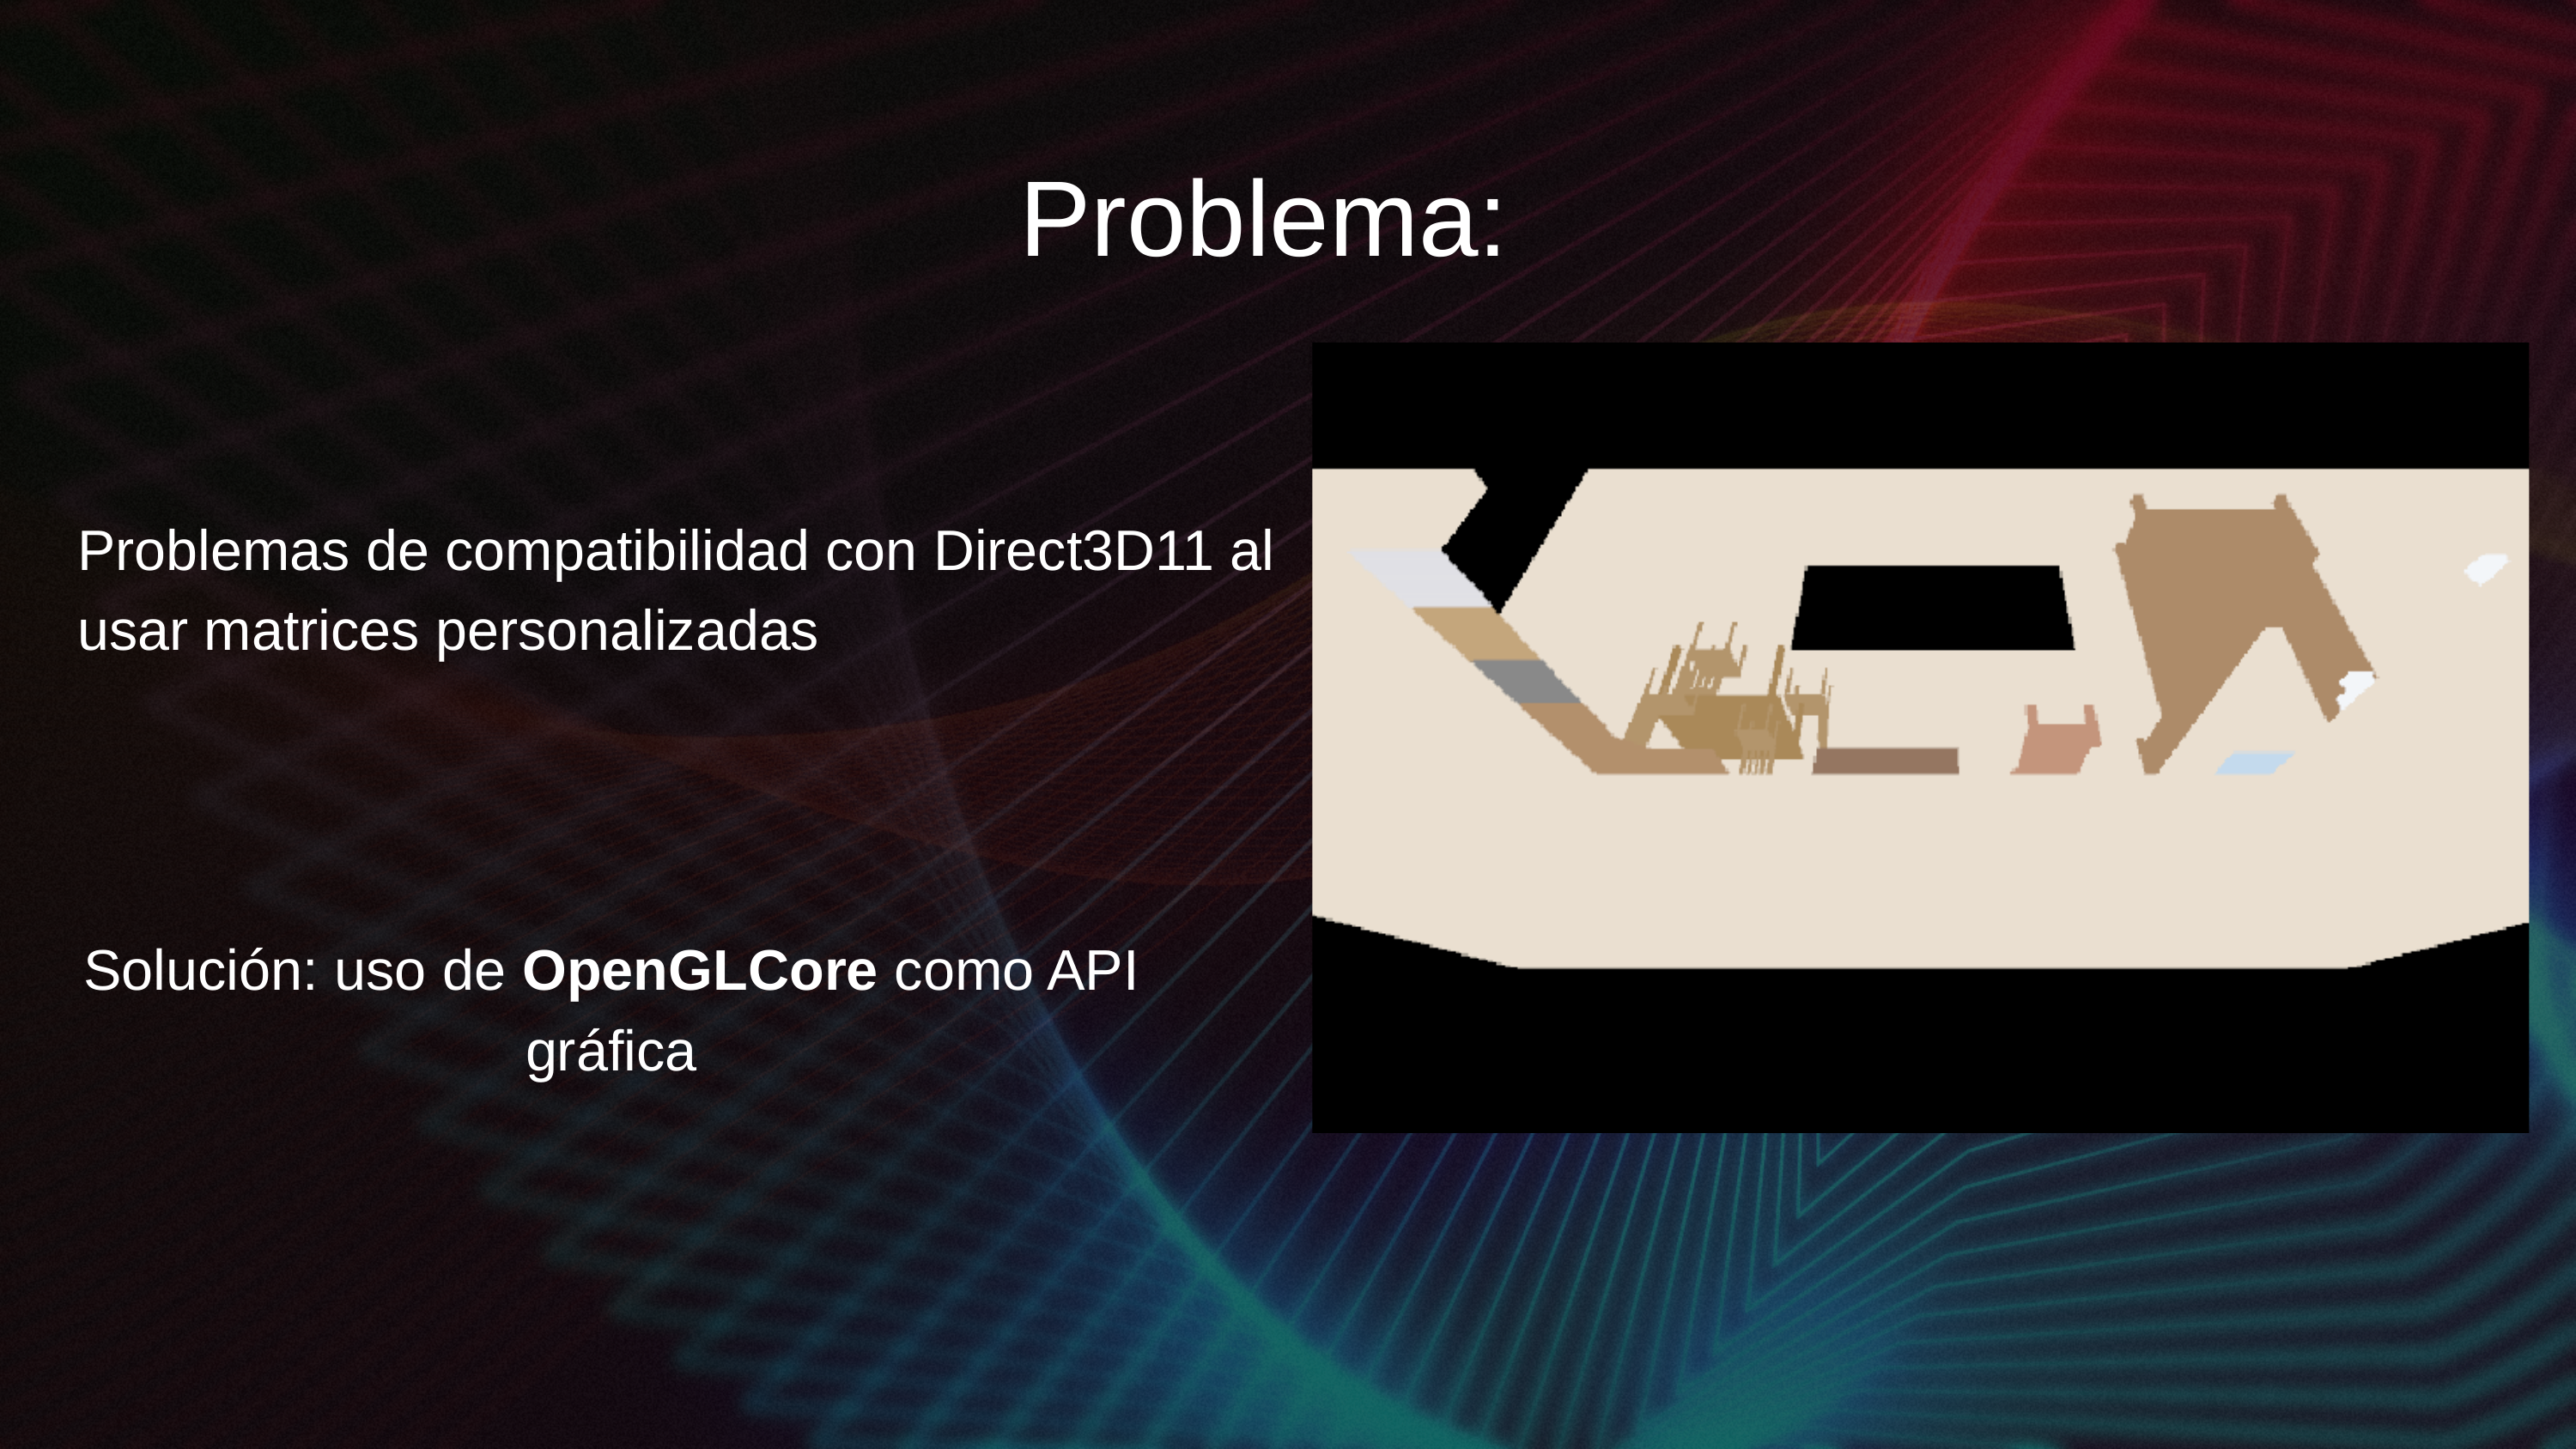

Problema:

Problemas de compatibilidad con Direct3D11 al usar matrices personalizadas
Solución: uso de OpenGLCore como API gráfica